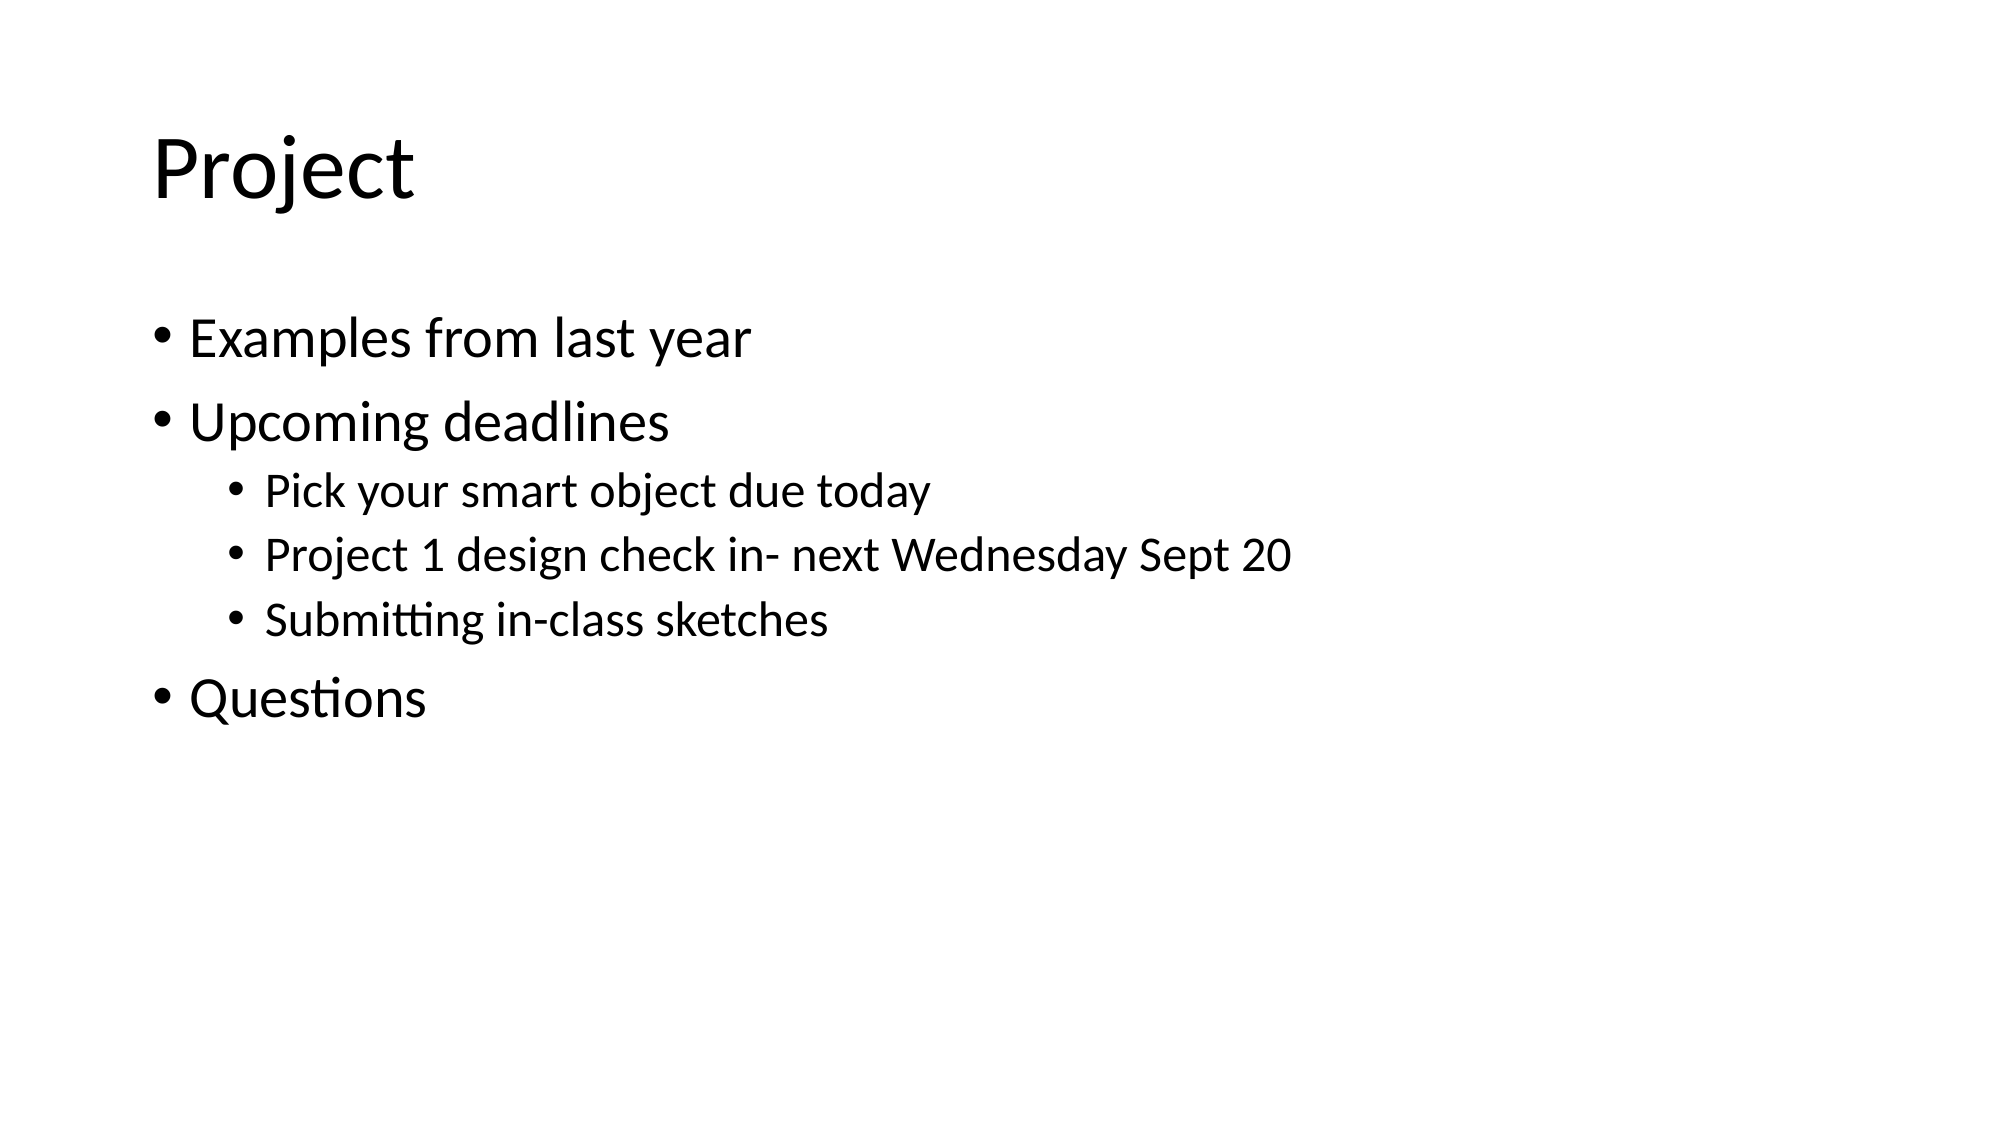

# Project
Examples from last year
Upcoming deadlines
Pick your smart object due today
Project 1 design check in- next Wednesday Sept 20
Submitting in-class sketches
Questions